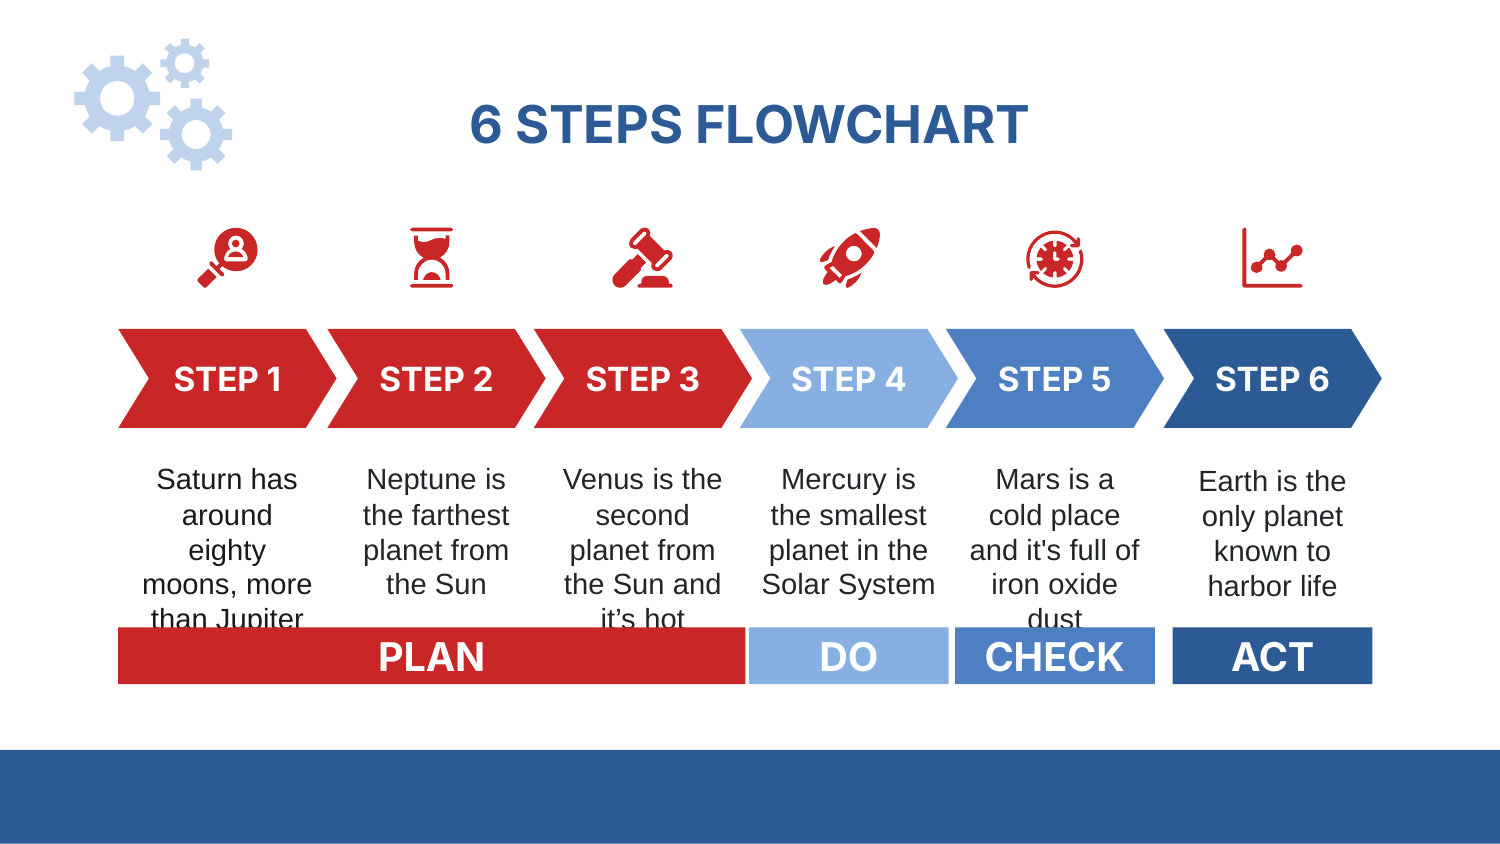

# 6 STEPS FLOWCHART

STEP 1
STEP 2
STEP 3
STEP 4
STEP 5
STEP 6
Saturn has around eighty moons, more than Jupiter
Neptune is the farthest planet from the Sun
Venus is the second planet from the Sun and it’s hot
Mercury is the smallest planet in the Solar System
Mars is a cold place and it's full of iron oxide dust
Earth is the only planet known to harbor life
PLAN
DO
CHECK
ACT